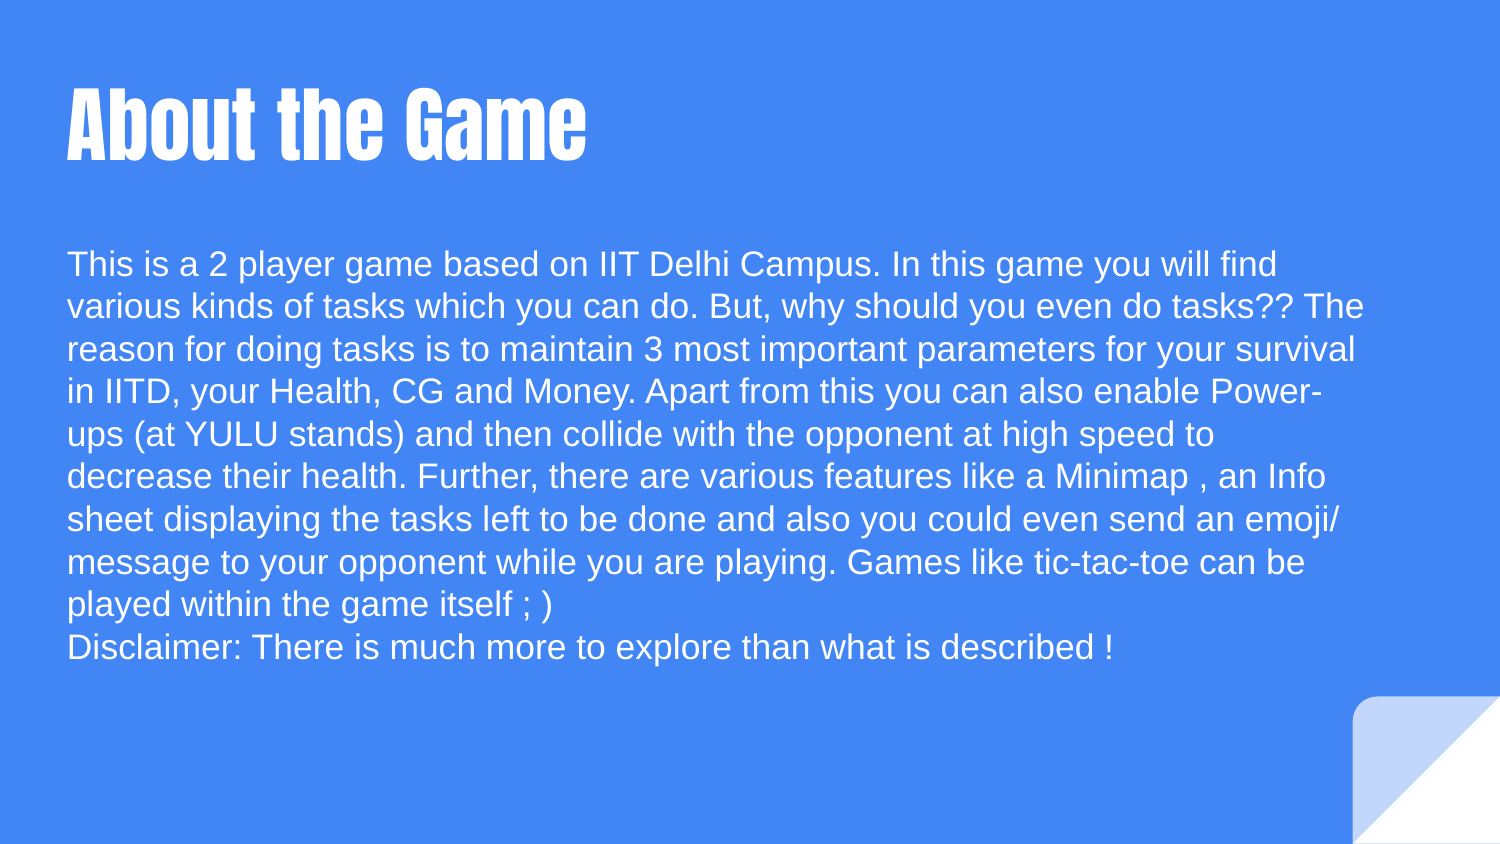

About the Game
This is a 2 player game based on IIT Delhi Campus. In this game you will find various kinds of tasks which you can do. But, why should you even do tasks?? The reason for doing tasks is to maintain 3 most important parameters for your survival in IITD, your Health, CG and Money. Apart from this you can also enable Power-ups (at YULU stands) and then collide with the opponent at high speed to decrease their health. Further, there are various features like a Minimap , an Info sheet displaying the tasks left to be done and also you could even send an emoji/ message to your opponent while you are playing. Games like tic-tac-toe can be played within the game itself ; )
Disclaimer: There is much more to explore than what is described !